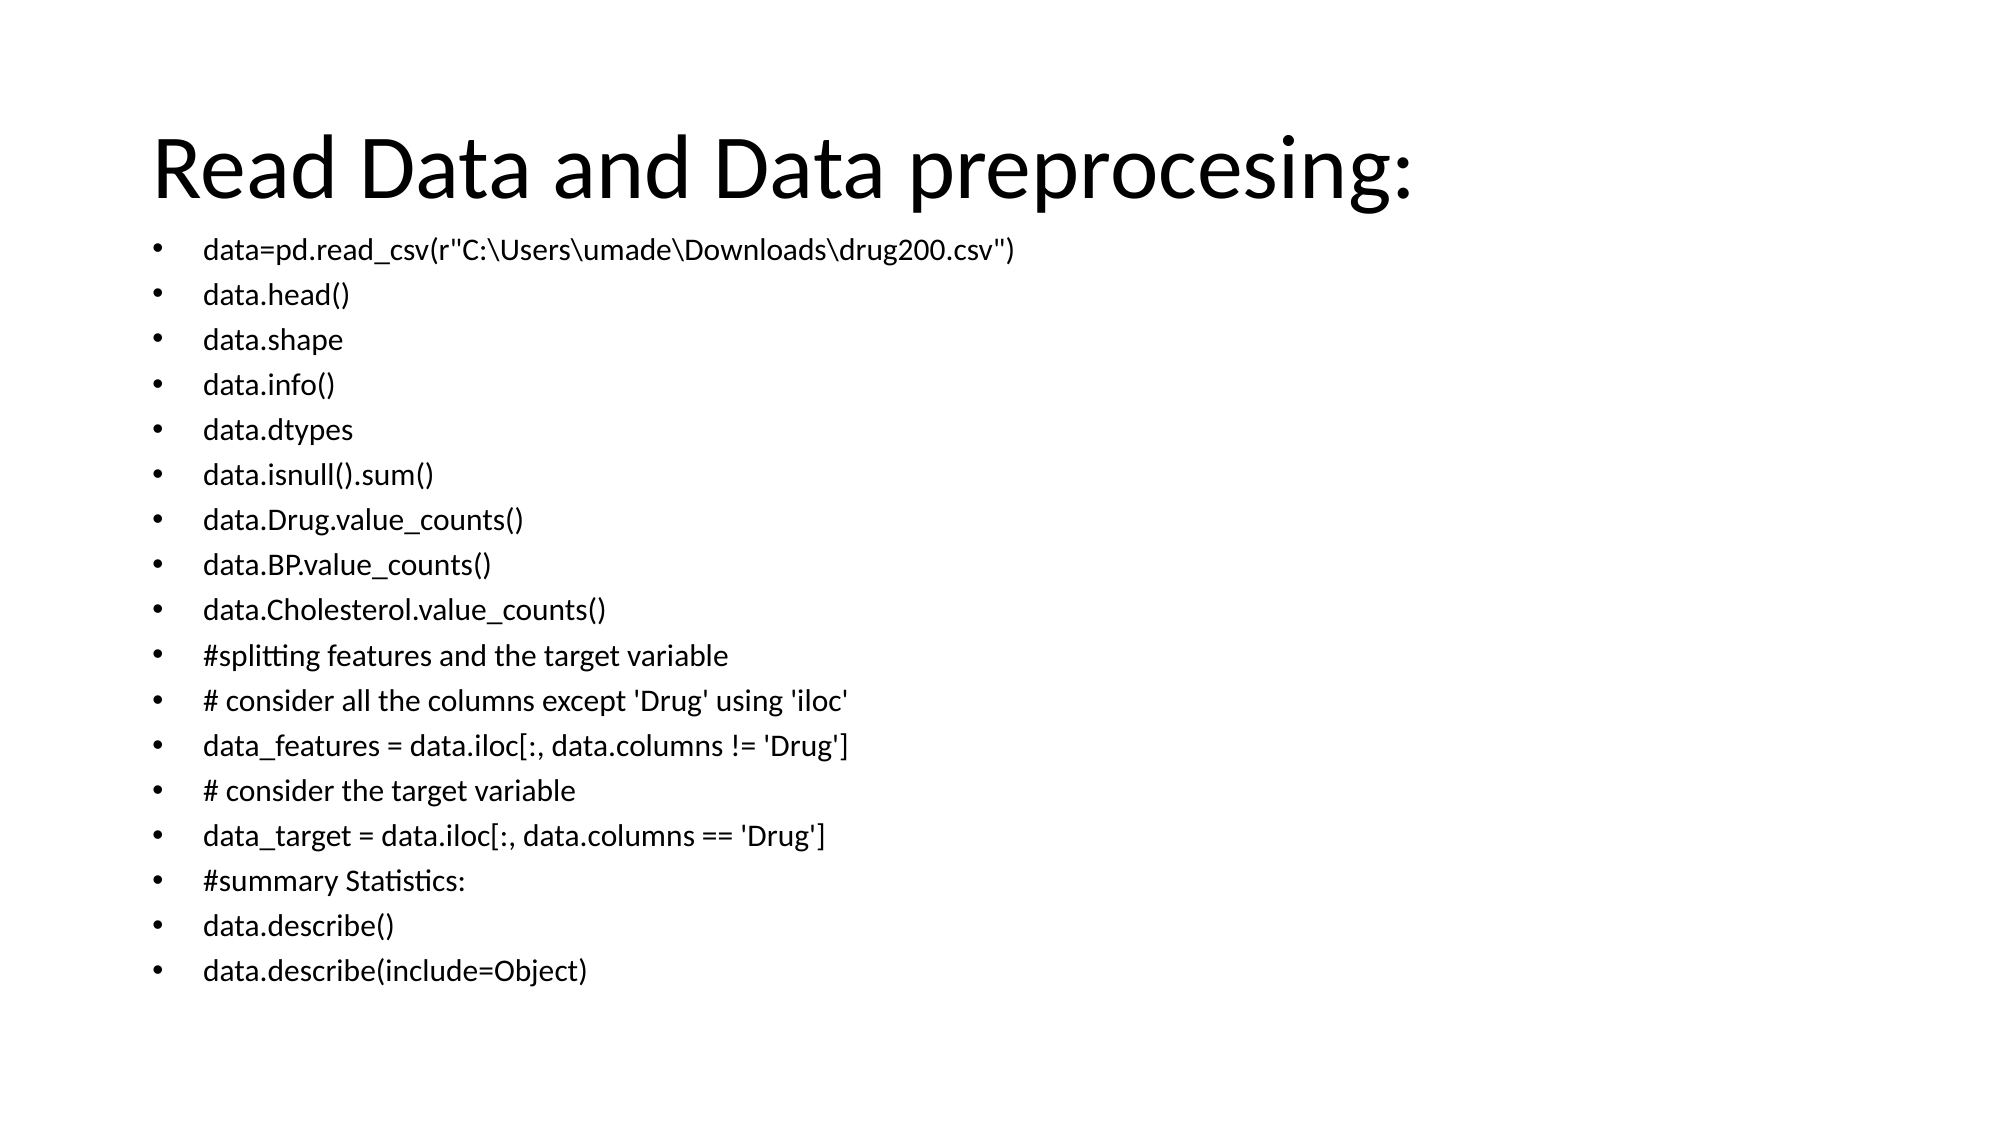

# Read Data and Data preprocesing:
data=pd.read_csv(r"C:\Users\umade\Downloads\drug200.csv")
data.head()
data.shape
data.info()
data.dtypes
data.isnull().sum()
data.Drug.value_counts()
data.BP.value_counts()
data.Cholesterol.value_counts()
#splitting features and the target variable
# consider all the columns except 'Drug' using 'iloc'
data_features = data.iloc[:, data.columns != 'Drug']
# consider the target variable
data_target = data.iloc[:, data.columns == 'Drug']
#summary Statistics:
data.describe()
data.describe(include=Object)